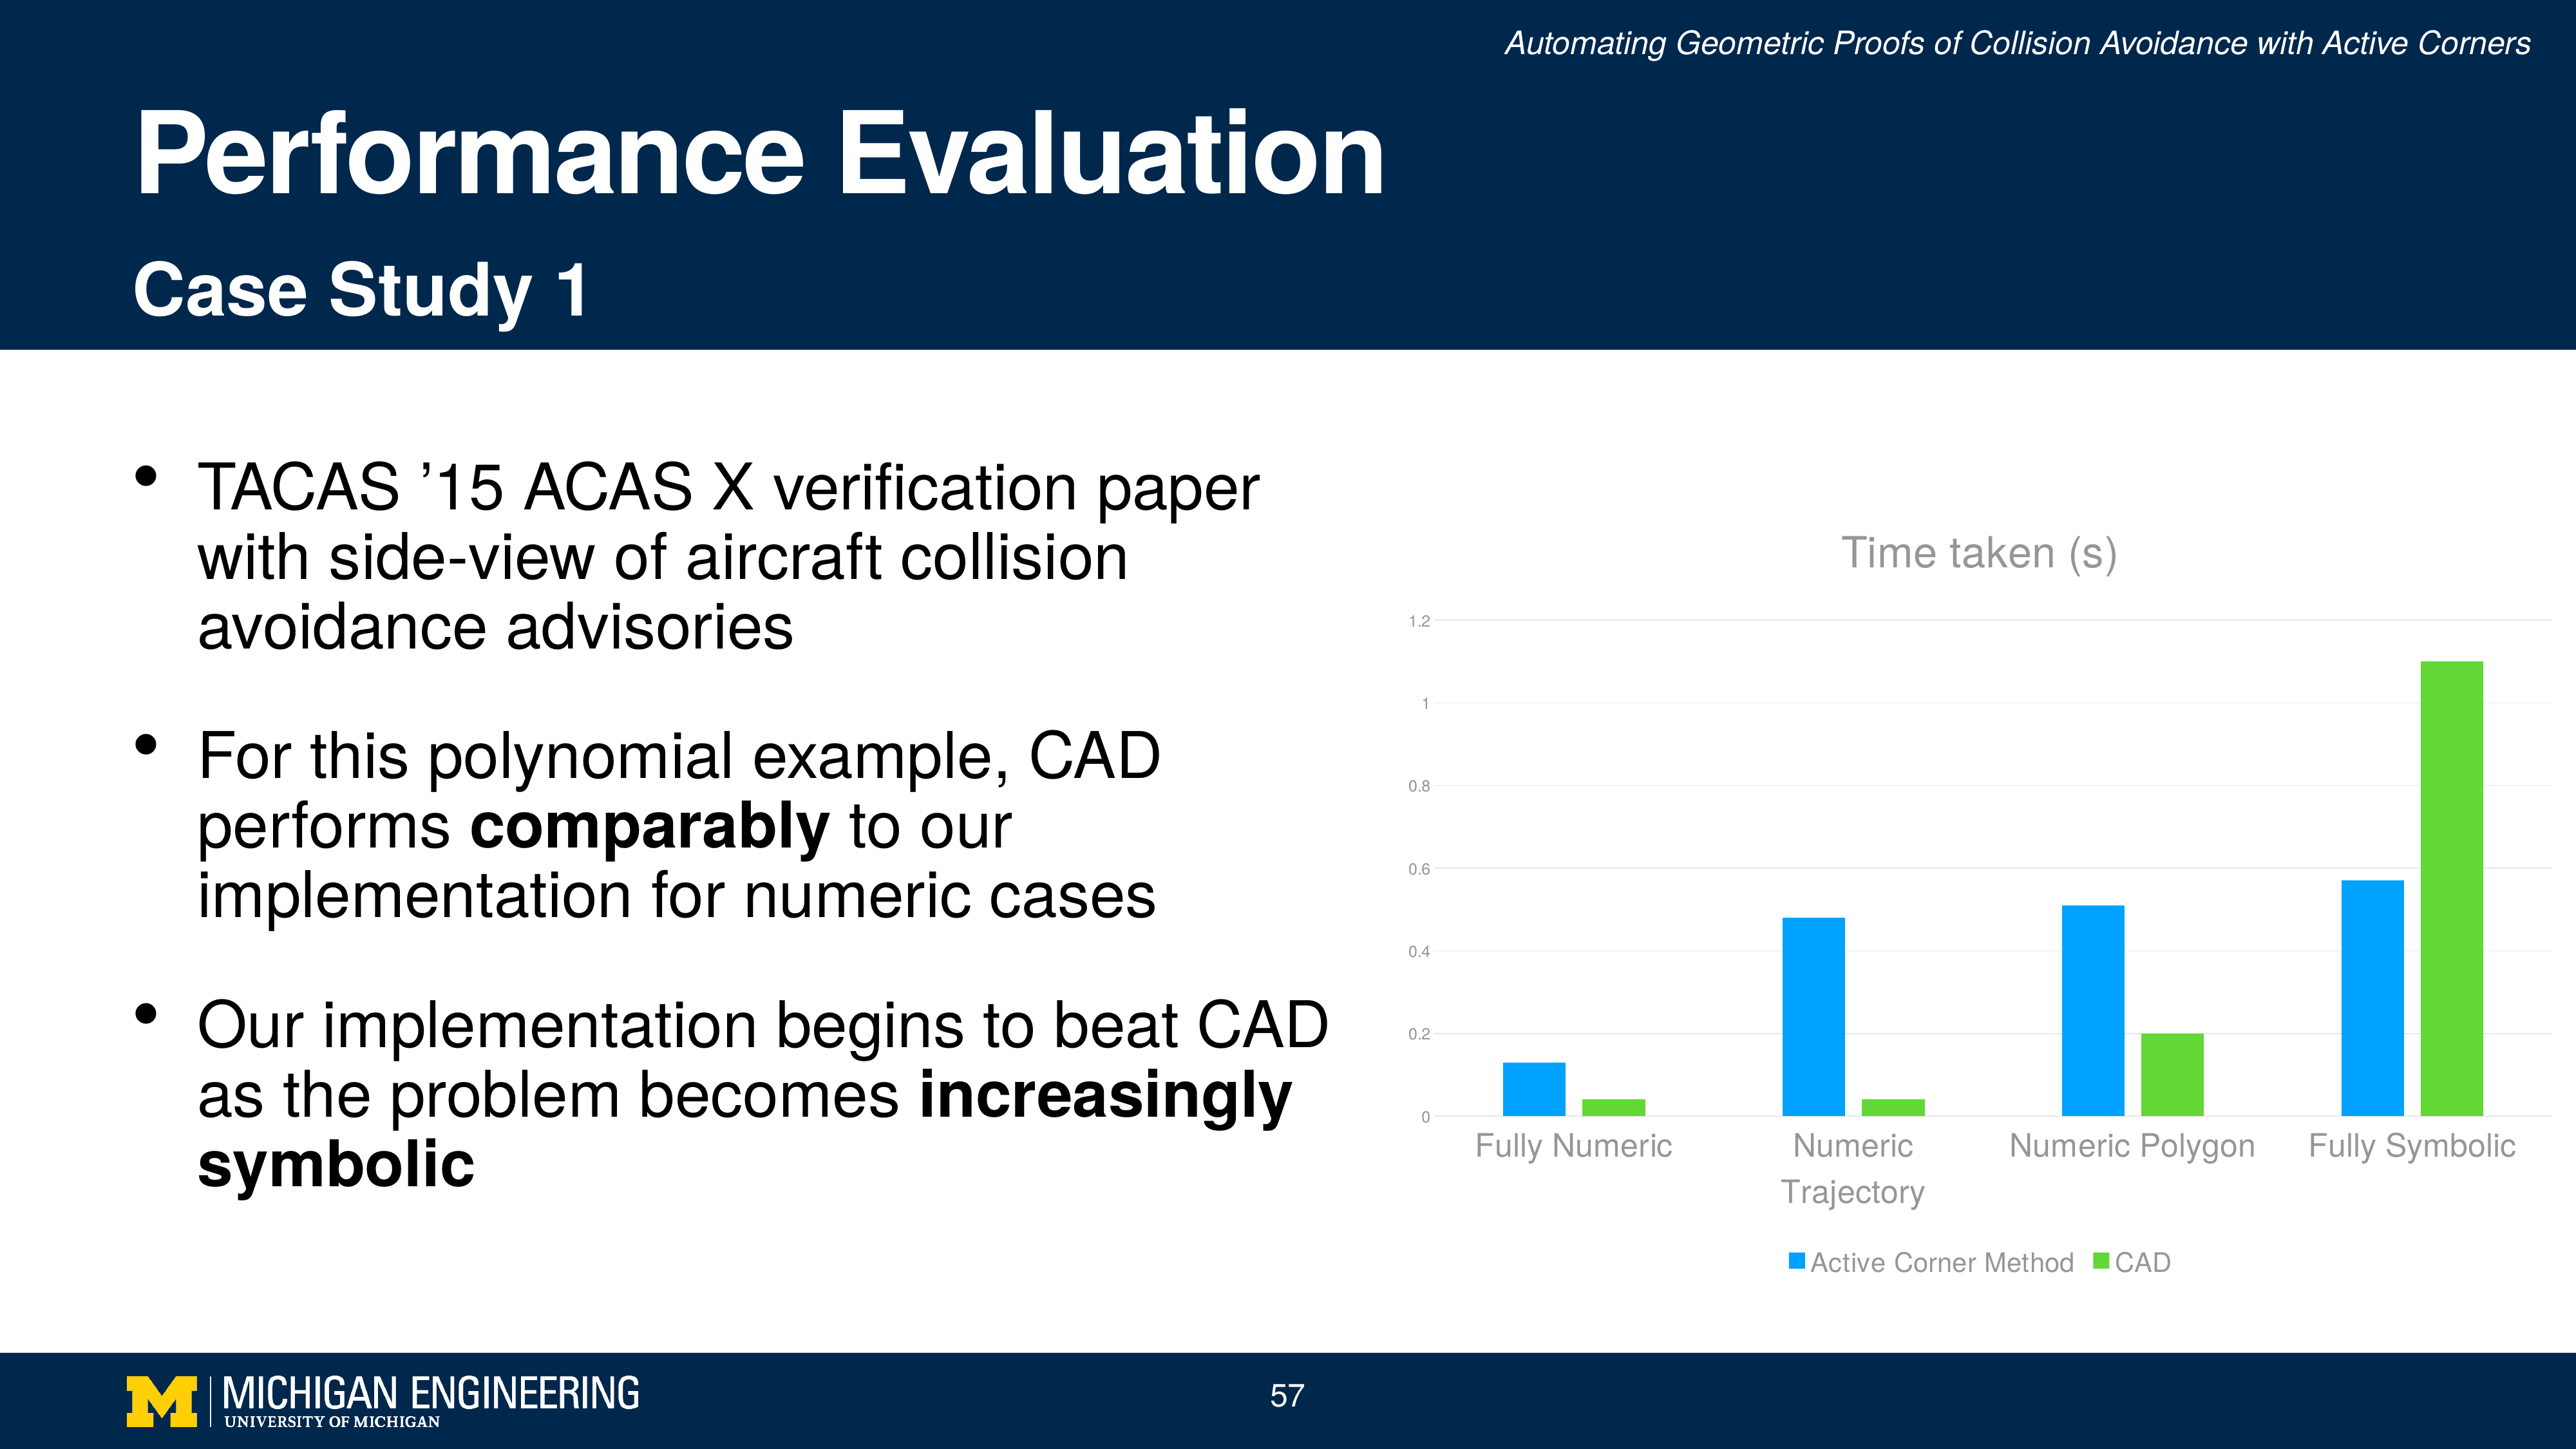

Automating Geometric Proofs of Collision Avoidance with Active Corners
# Performance Evaluation
Case Study 1

TACAS ’15 ACAS X verification paper with side-view of aircraft collision avoidance advisories
For this polynomial example, CAD performs comparably to our implementation for numeric cases
Our implementation begins to beat CAD as the problem becomes increasingly symbolic

### Chart: Time taken (s)

| Category | Active Corner Method | CAD |
|---|---|---|
| Fully Numeric | 0.13 | 0.04 |
| Numeric Trajectory | 0.48 | 0.04 |
| Numeric Polygon | 0.51 | 0.2 |
| Fully Symbolic | 0.57 | 1.1 |
57